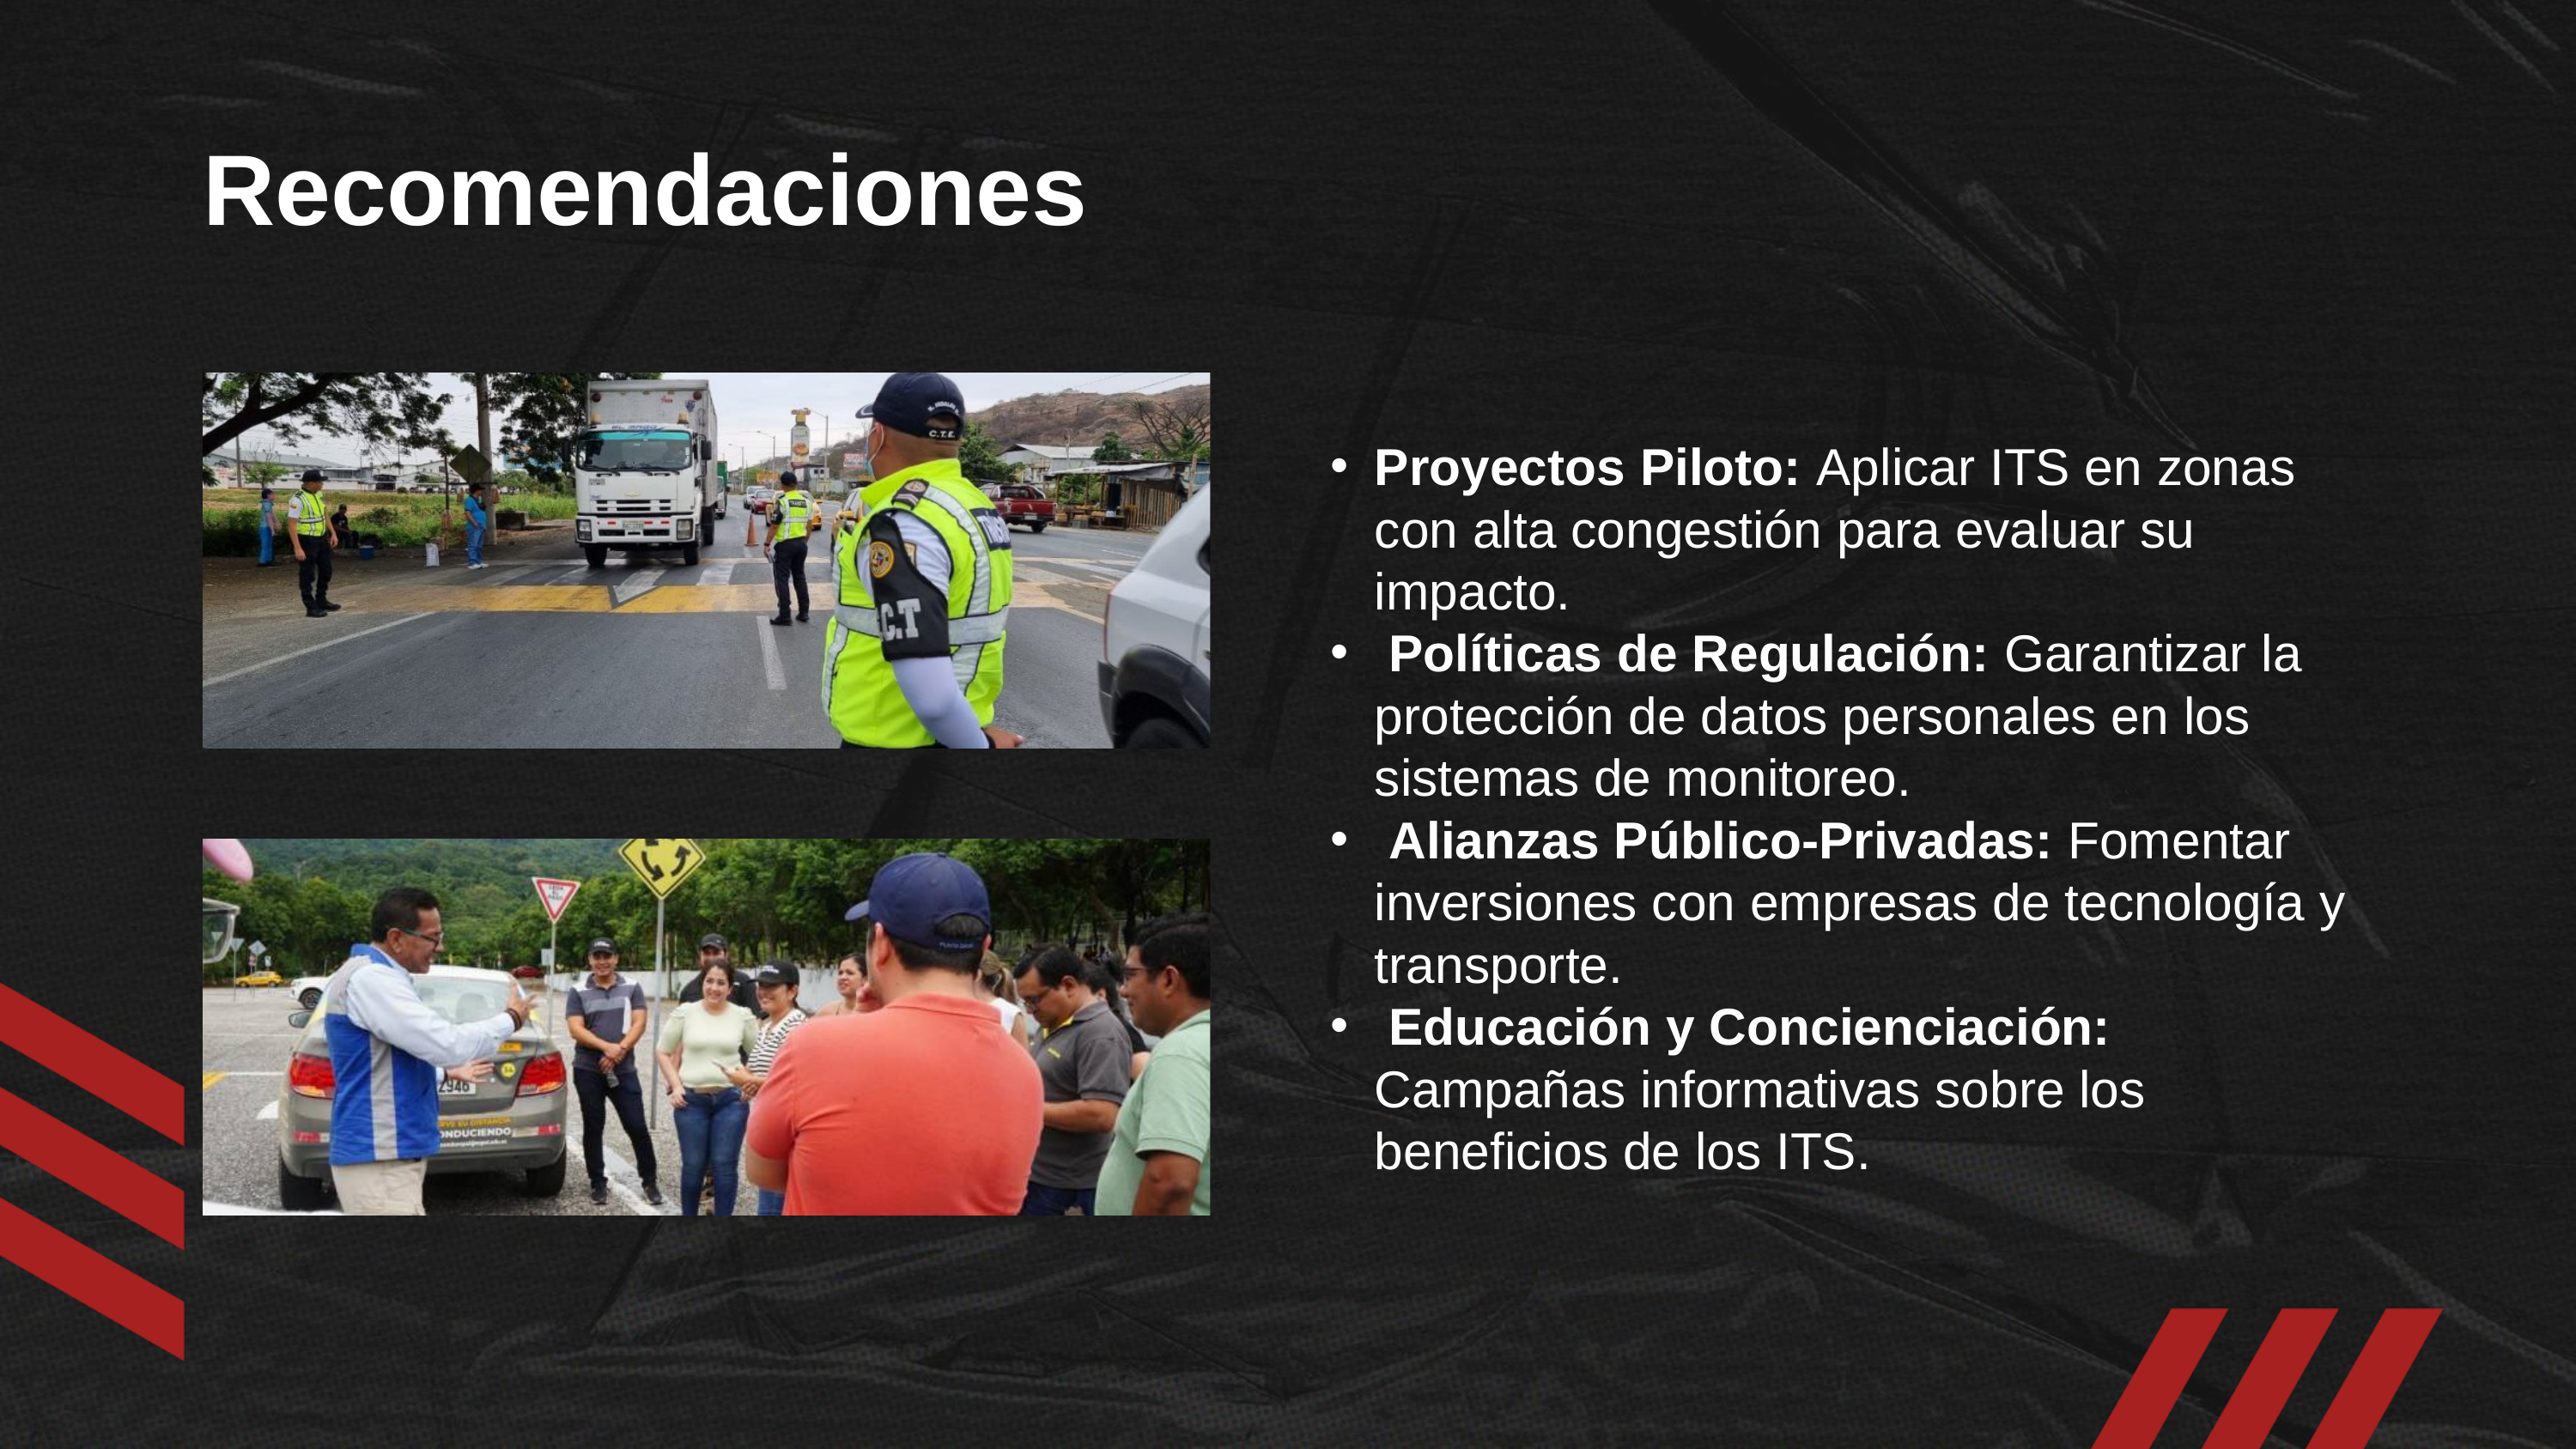

Recomendaciones

Proyectos Piloto: Aplicar ITS en zonas con alta congestión para evaluar su impacto.
 Políticas de Regulación: Garantizar la protección de datos personales en los sistemas de monitoreo.
 Alianzas Público-Privadas: Fomentar inversiones con empresas de tecnología y transporte.
 Educación y Concienciación: Campañas informativas sobre los beneficios de los ITS.